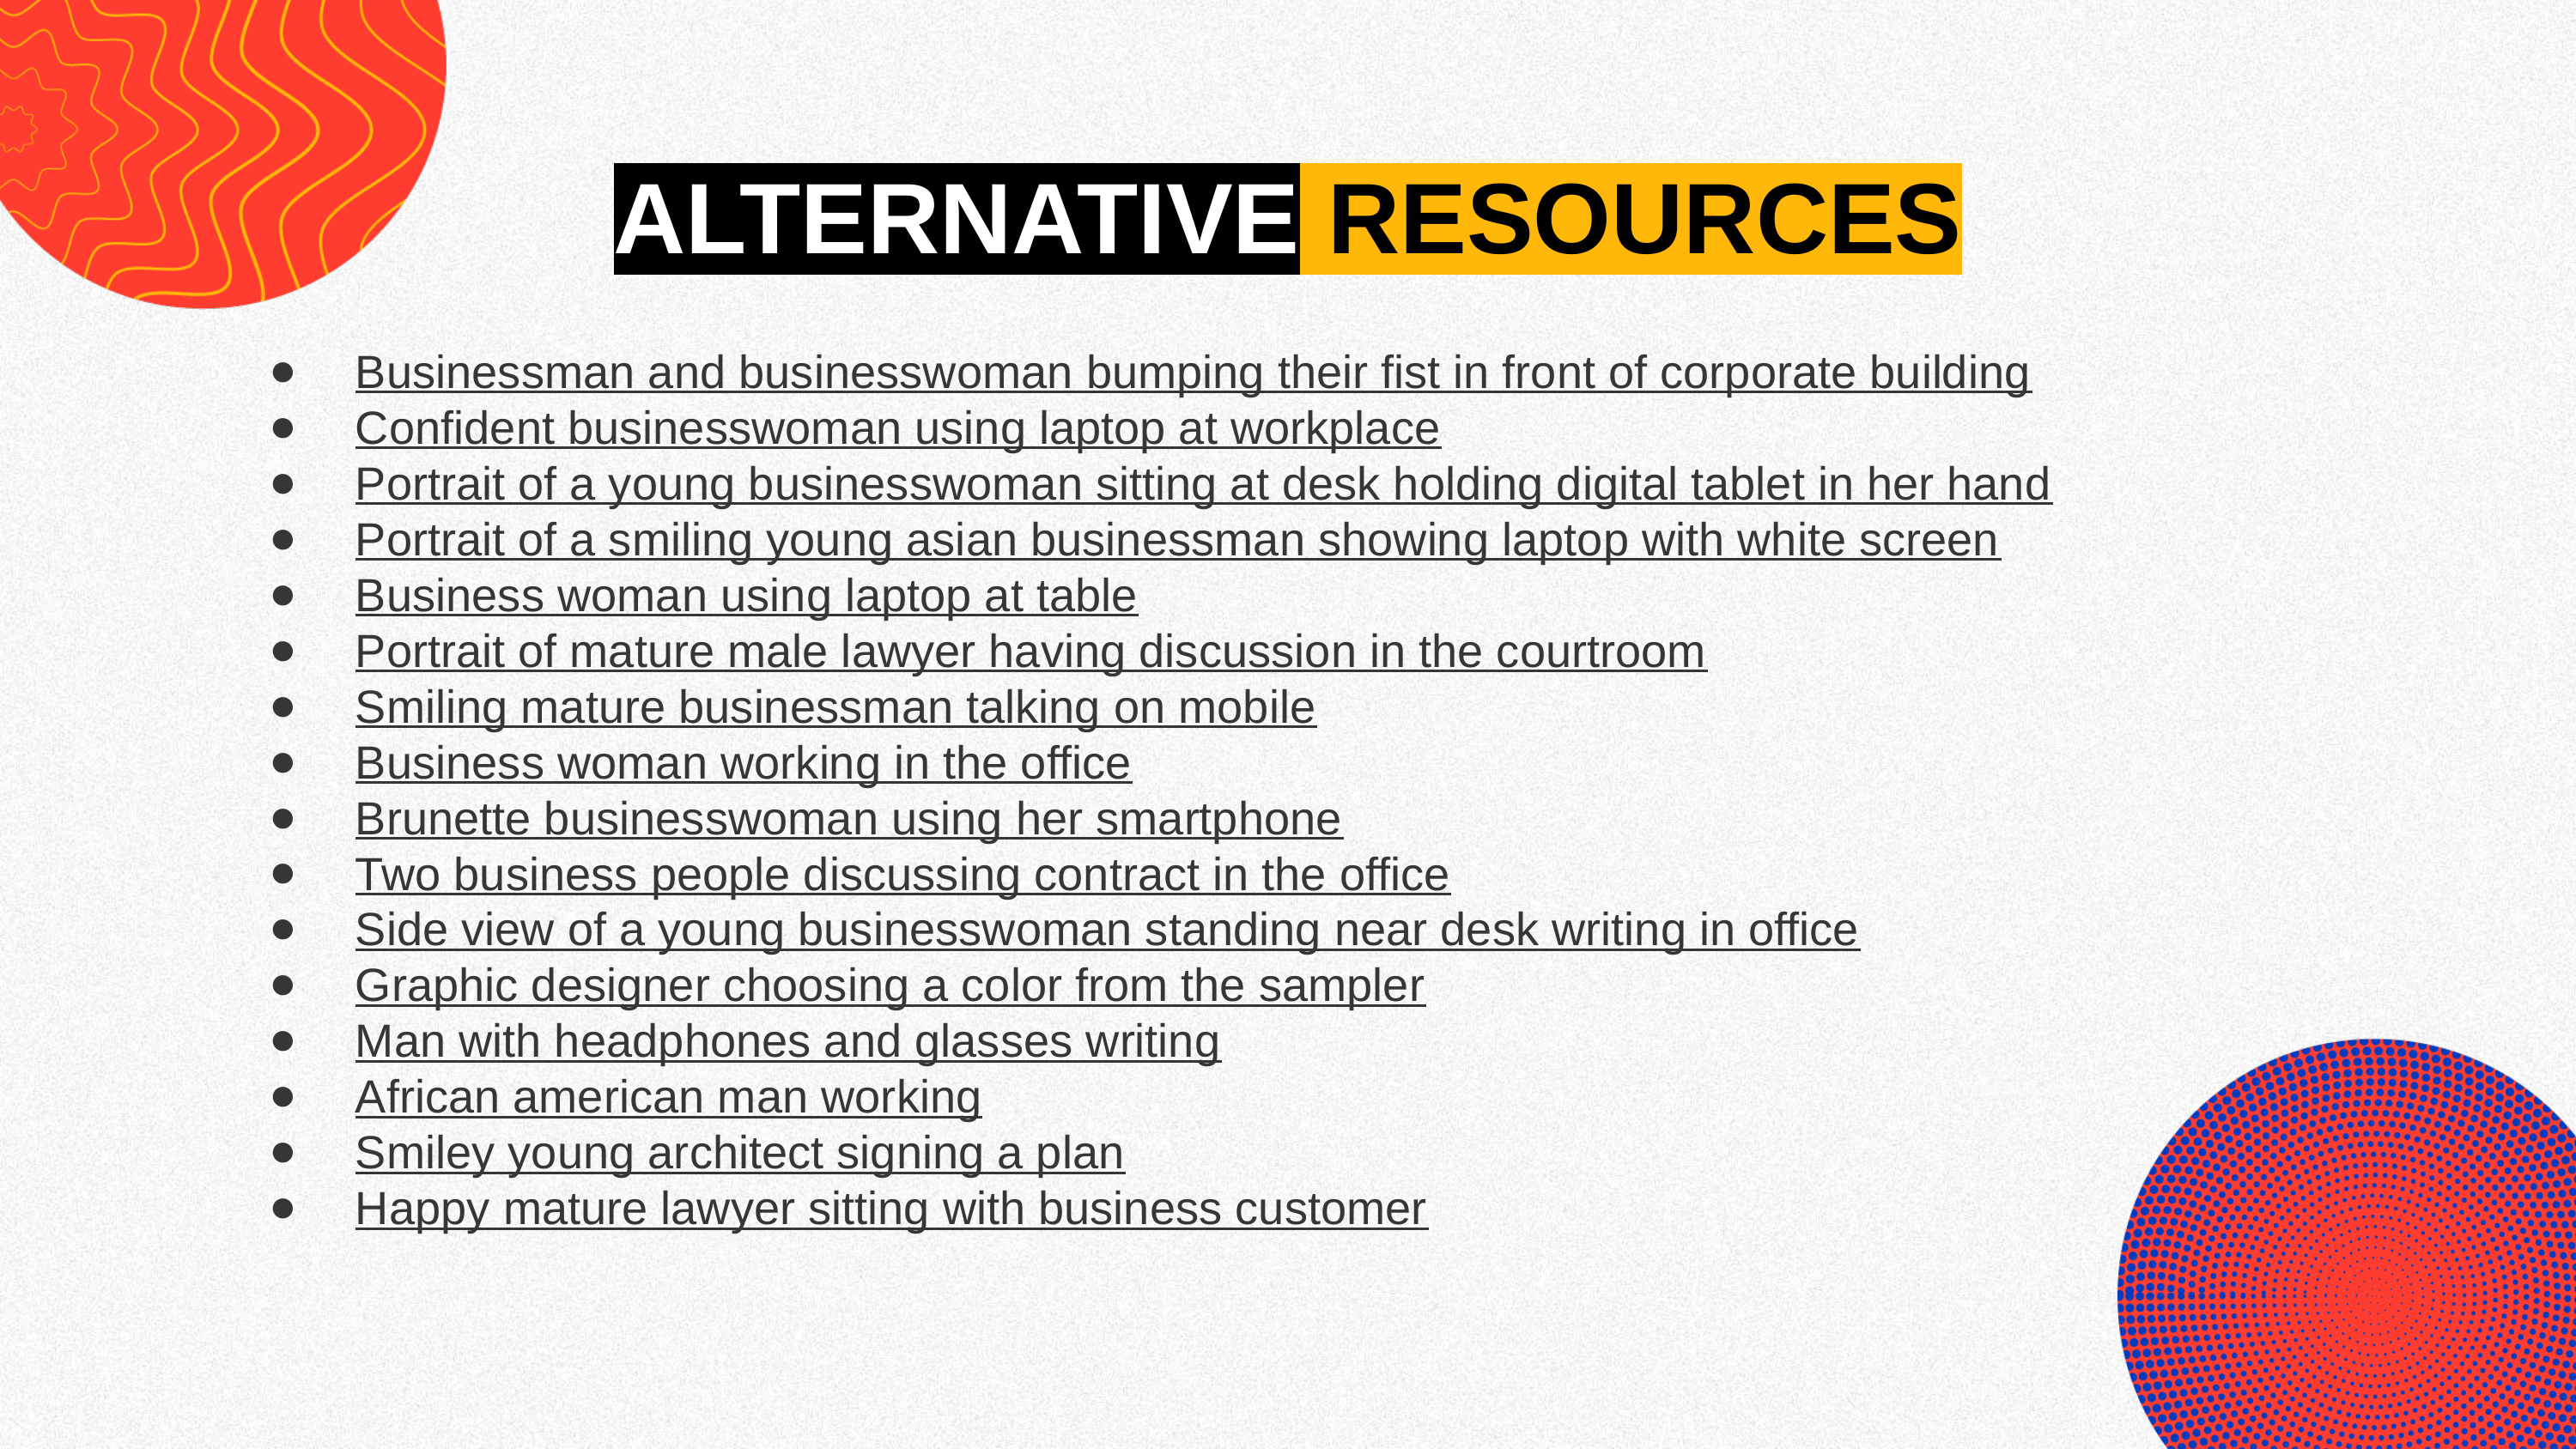

# ALTERNATIVE RESOURCES
Businessman and businesswoman bumping their fist in front of corporate building
Confident businesswoman using laptop at workplace
Portrait of a young businesswoman sitting at desk holding digital tablet in her hand
Portrait of a smiling young asian businessman showing laptop with white screen
Business woman using laptop at table
Portrait of mature male lawyer having discussion in the courtroom
Smiling mature businessman talking on mobile
Business woman working in the office
Brunette businesswoman using her smartphone
Two business people discussing contract in the office
Side view of a young businesswoman standing near desk writing in office
Graphic designer choosing a color from the sampler
Man with headphones and glasses writing
African american man working
Smiley young architect signing a plan
Happy mature lawyer sitting with business customer